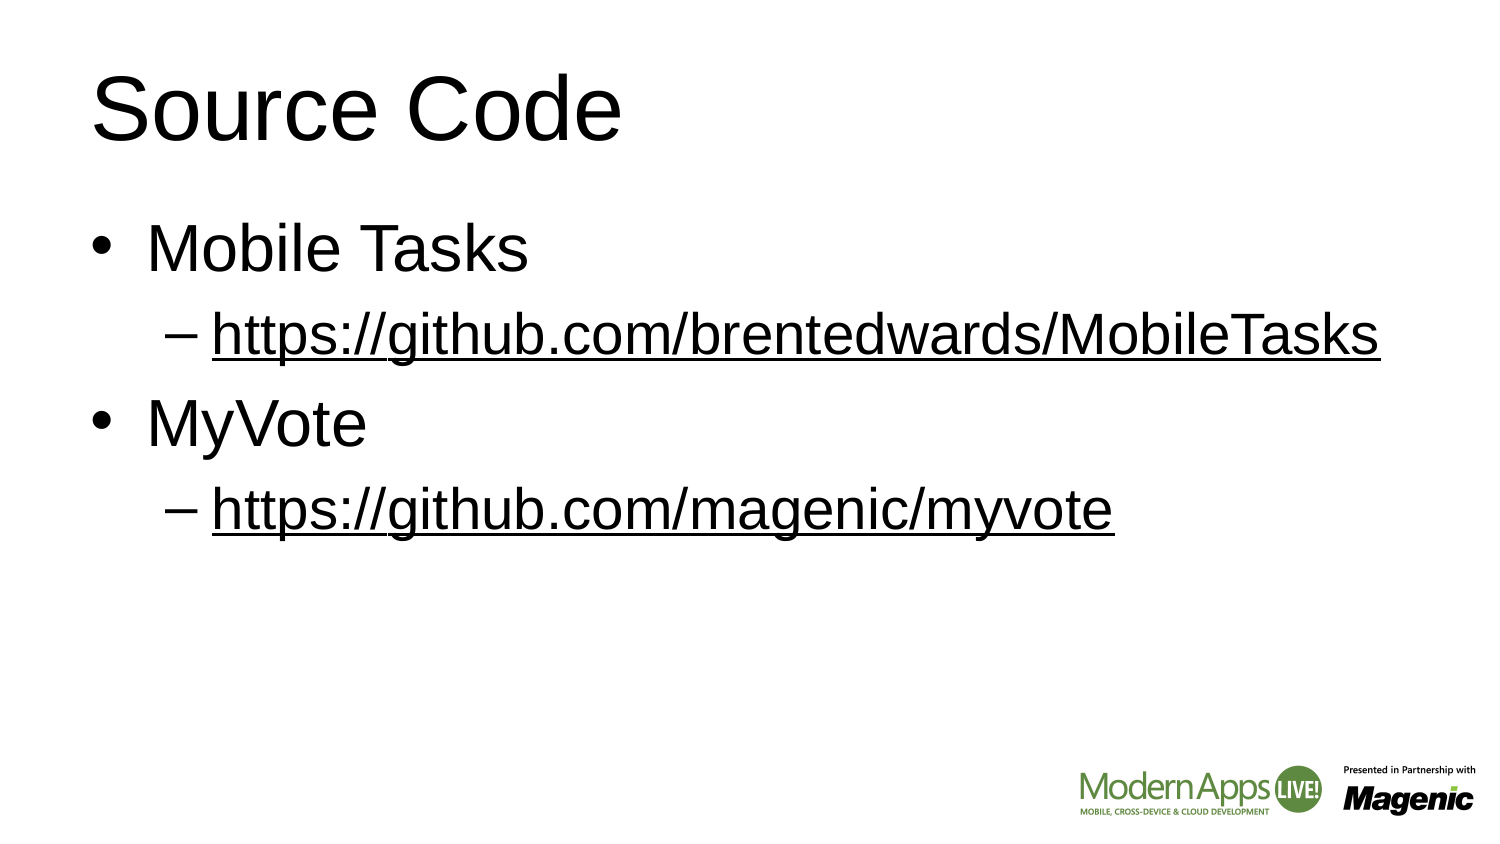

# Source Code
Mobile Tasks
https://github.com/brentedwards/MobileTasks
MyVote
https://github.com/magenic/myvote